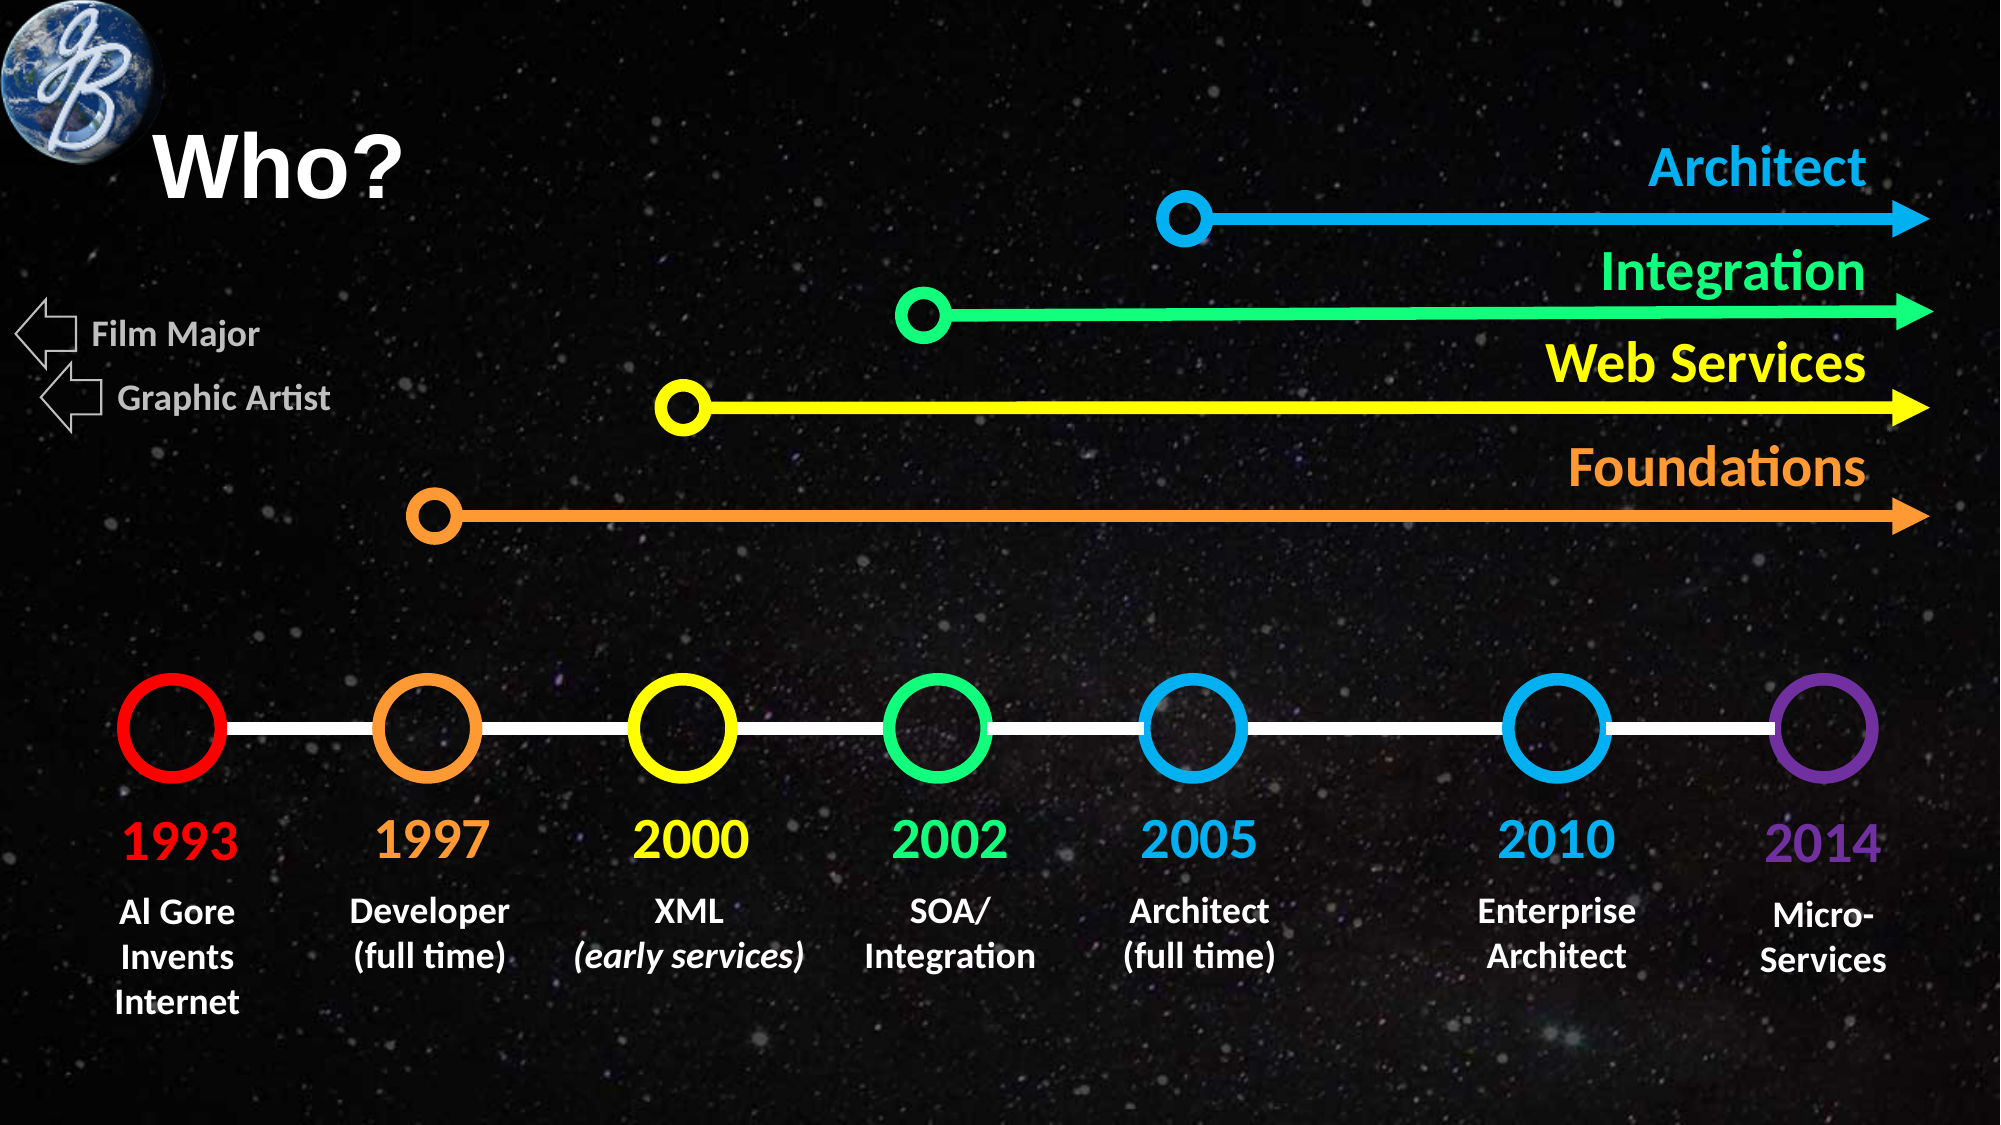

# Who?
Architect

Integration

Film Major
Web Services

Graphic Artist

Foundations

1997
2000
2002
2005
2010
1993
2014
SOA/
Integration
Developer
(full time)
XML
(early services)
Architect
(full time)
Enterprise
Architect
Al Gore
Invents
Internet
Micro-
Services